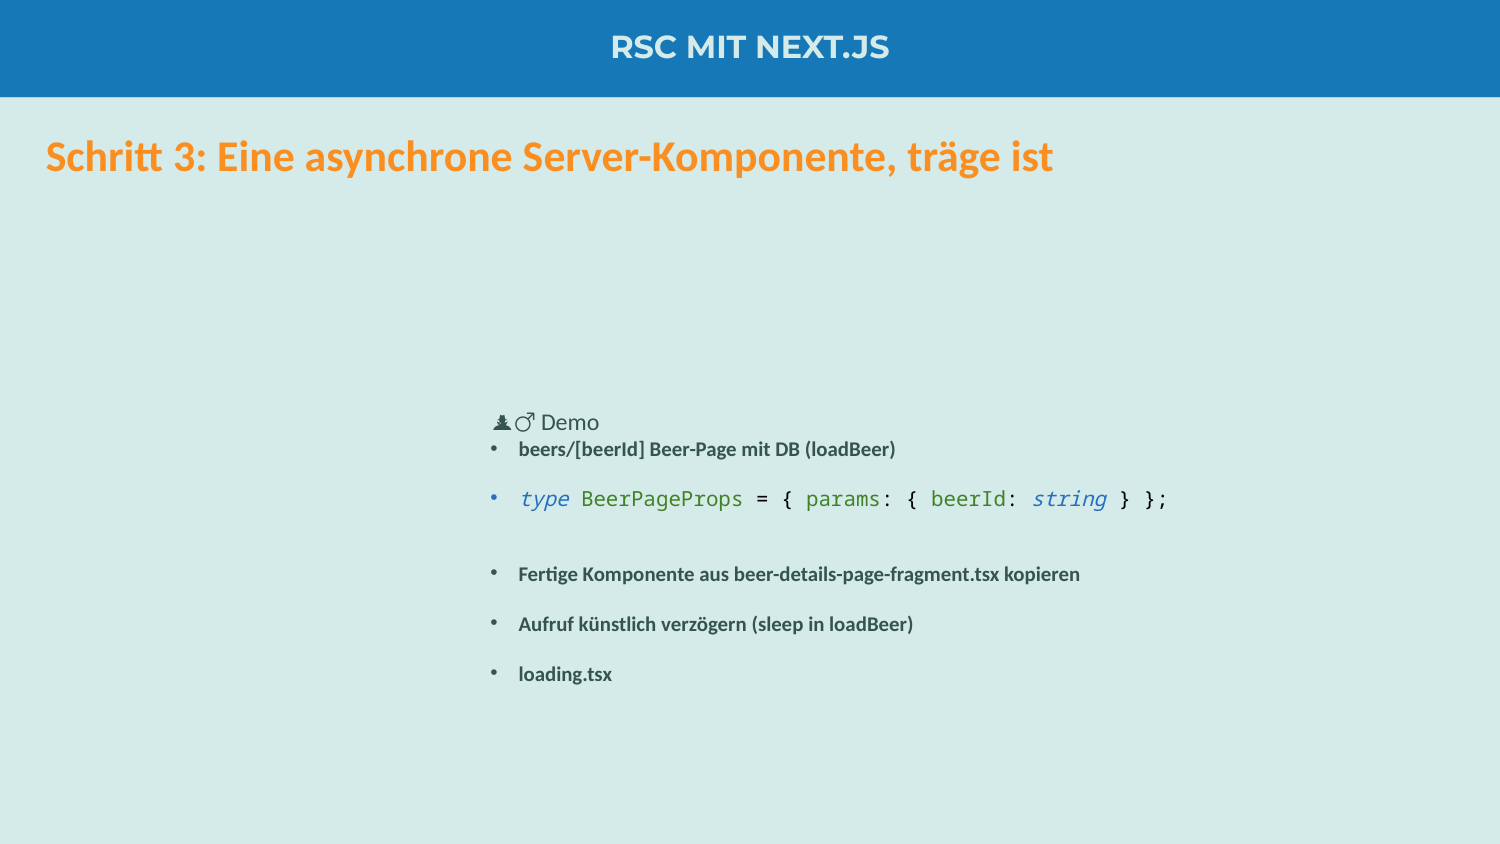

RSC mit Next.js
#
Schritt 3: Eine asynchrone Server-Komponente, träge ist

🕵️‍♂️ Demo
beers/[beerId] Beer-Page mit DB (loadBeer)

type BeerPageProps = { params: { beerId: string } };

Fertige Komponente aus beer-details-page-fragment.tsx kopieren

Aufruf künstlich verzögern (sleep in loadBeer)

loading.tsx